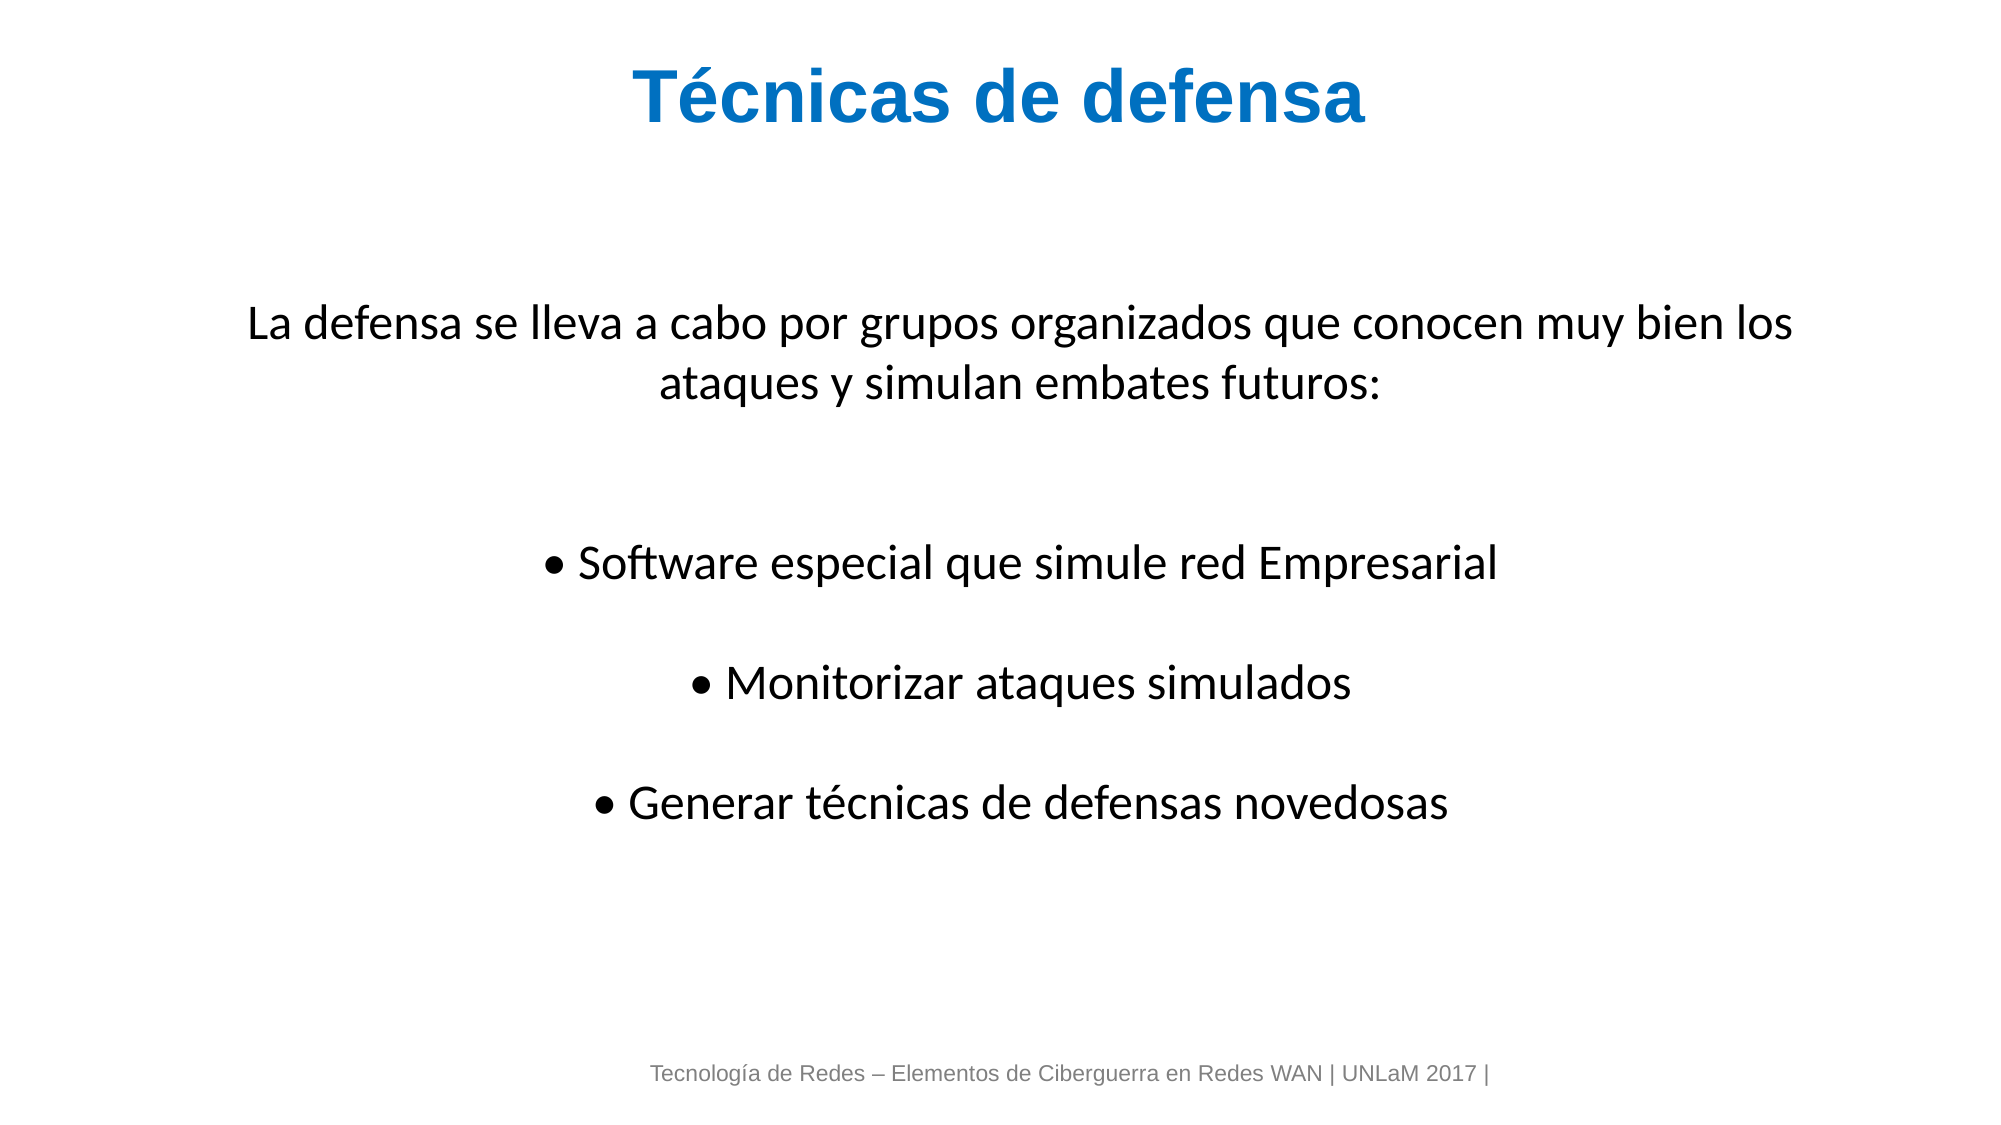

Técnicas de defensa
La defensa se lleva a cabo por grupos organizados que conocen muy bien los ataques y simulan embates futuros:

• Software especial que simule red Empresarial

• Monitorizar ataques simulados

• Generar técnicas de defensas novedosas
Tecnología de Redes – Elementos de Ciberguerra en Redes WAN | UNLaM 2017 |